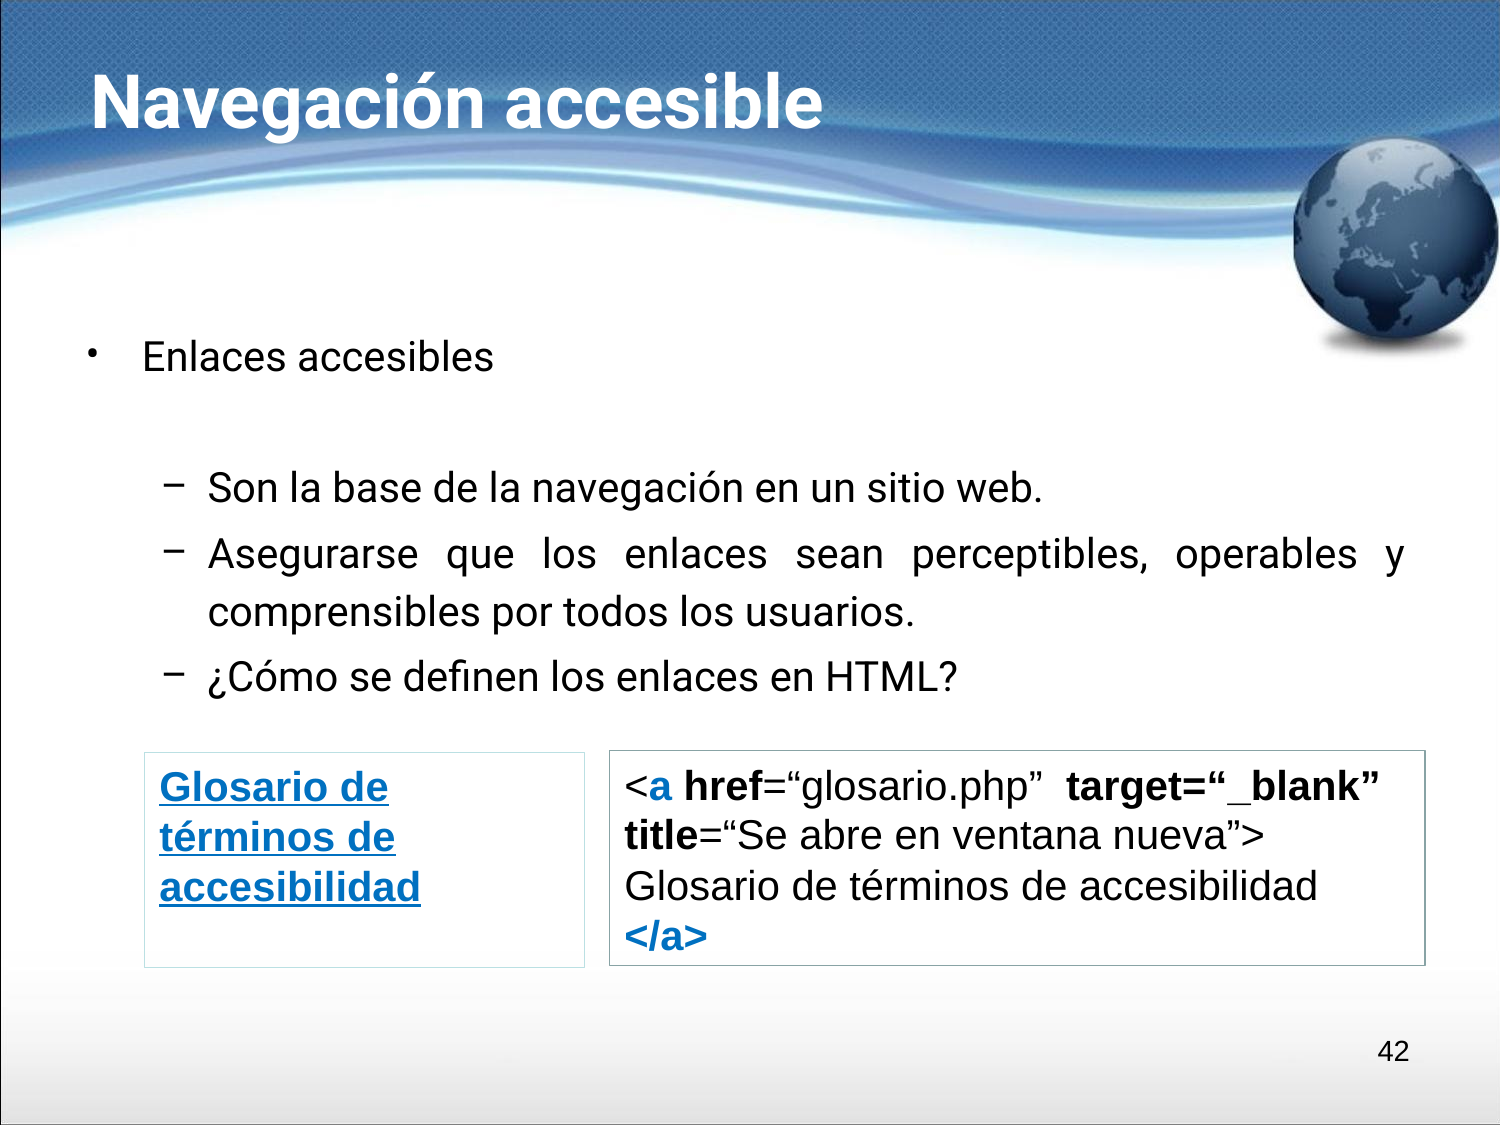

# Navegación accesible
Enlaces accesibles

Son la base de la navegación en un sitio web.
Asegurarse que los enlaces sean perceptibles, operables y comprensibles por todos los usuarios.
¿Cómo se definen los enlaces en HTML?

<a href=“glosario.php”  target=“_blank” title=“Se abre en ventana nueva”>
Glosario de términos de accesibilidad
</a>
Glosario de términos de accesibilidad

42